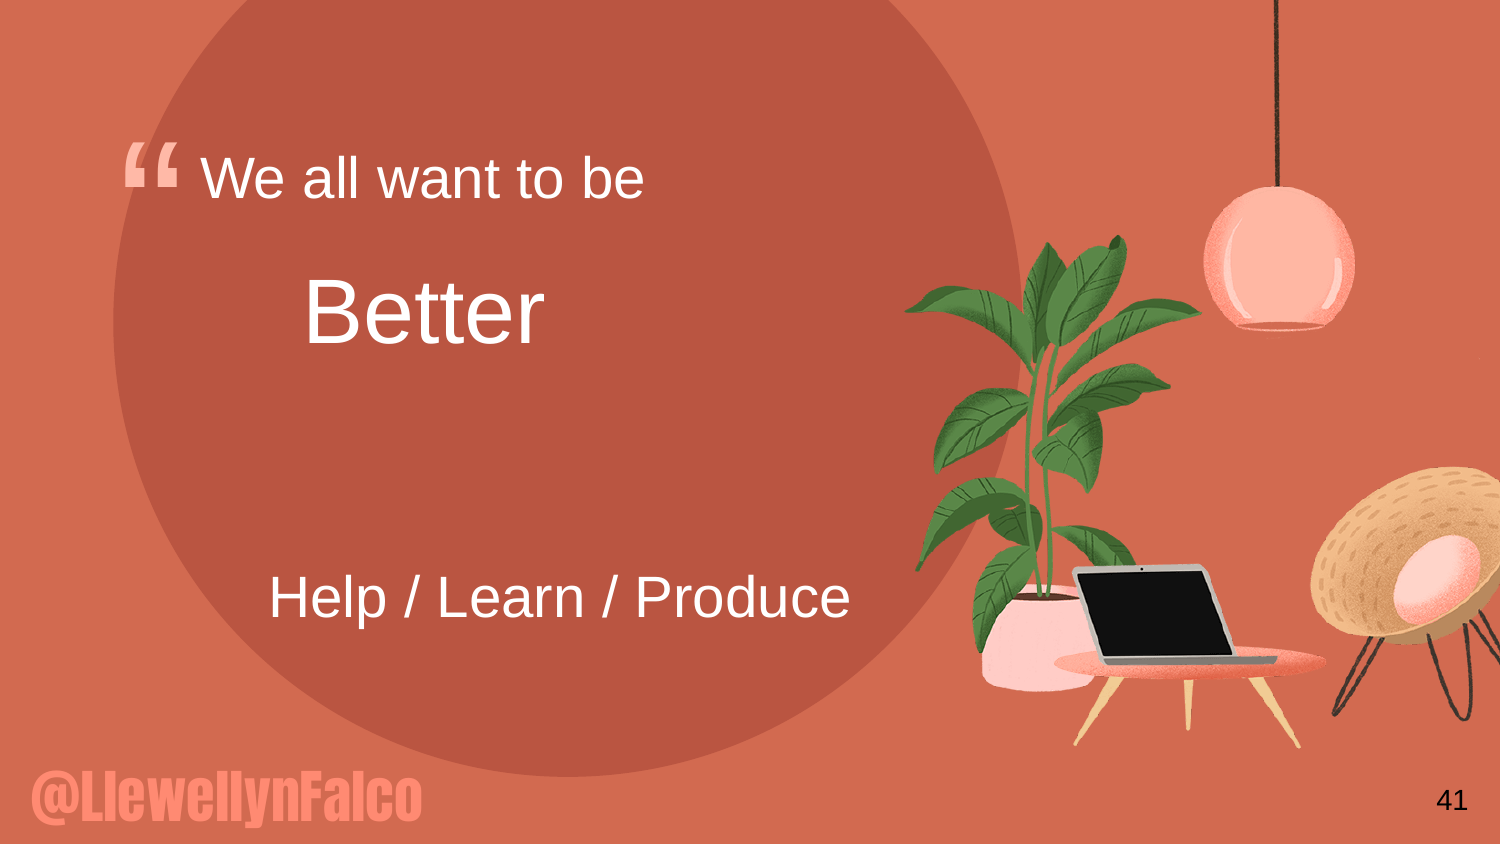

We all want to be
    Better
Help / Learn / Produce
41